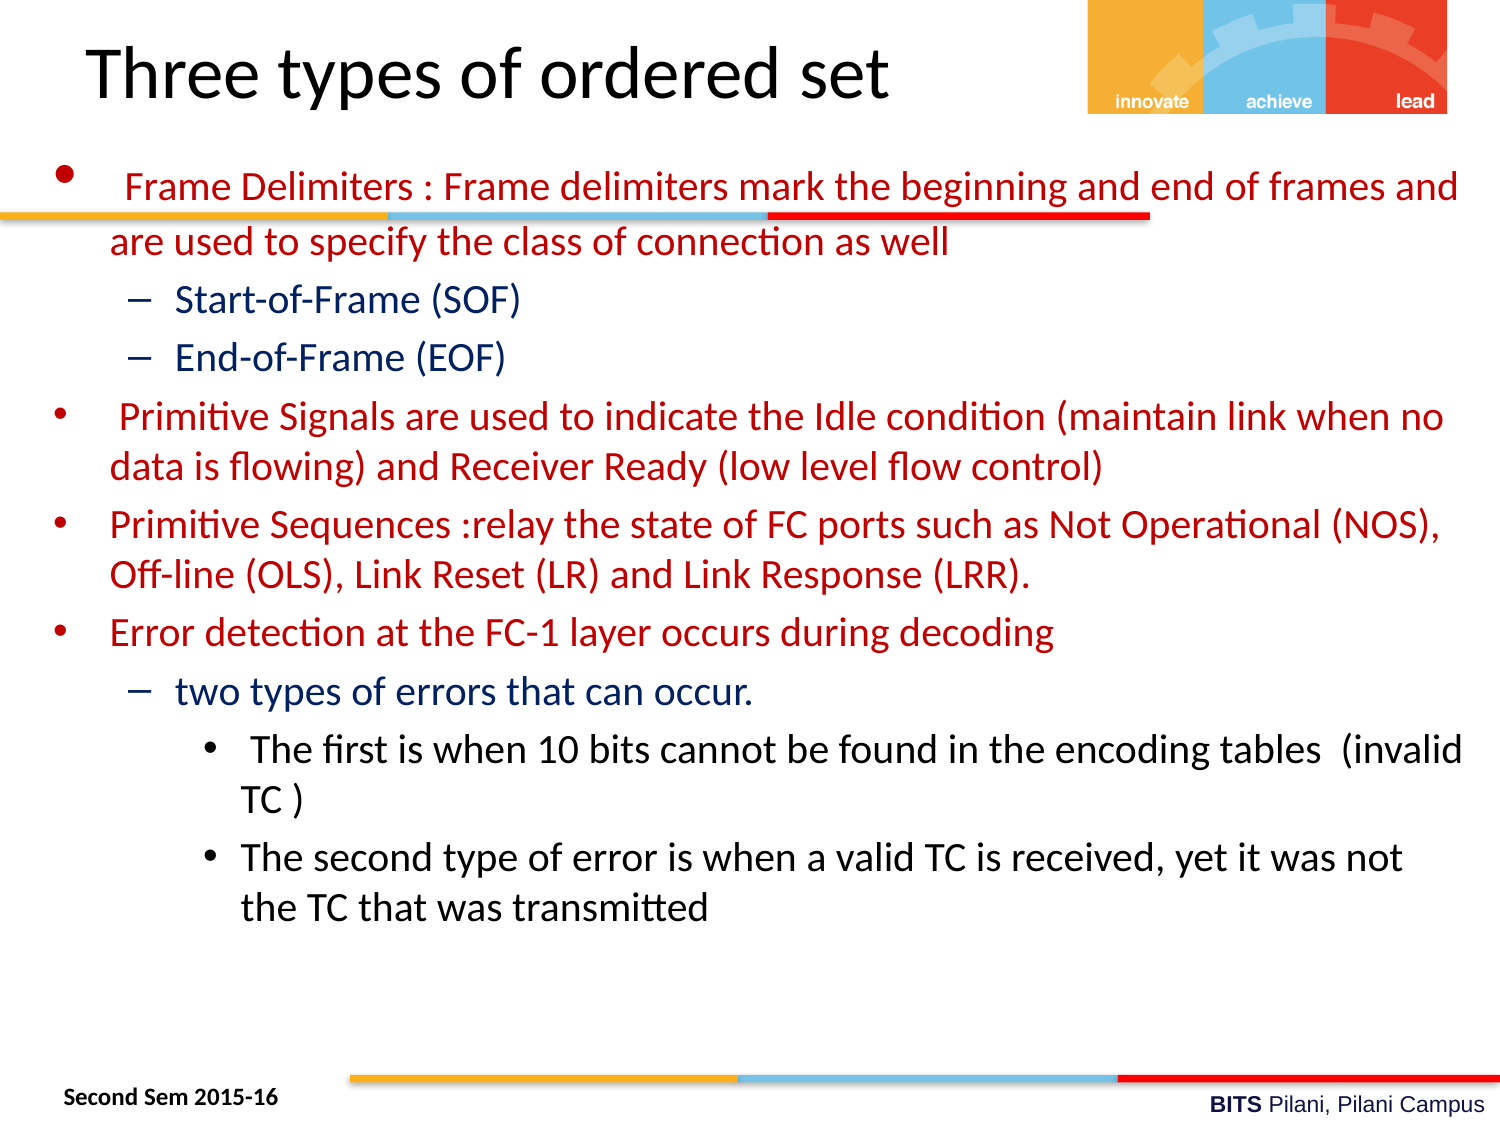

# Three types of ordered set
 Frame Delimiters : Frame delimiters mark the beginning and end of frames and are used to specify the class of connection as well
Start-of-Frame (SOF)
End-of-Frame (EOF)
 Primitive Signals are used to indicate the Idle condition (maintain link when no data is flowing) and Receiver Ready (low level flow control)
Primitive Sequences :relay the state of FC ports such as Not Operational (NOS), Off-line (OLS), Link Reset (LR) and Link Response (LRR).
Error detection at the FC-1 layer occurs during decoding
two types of errors that can occur.
 The first is when 10 bits cannot be found in the encoding tables  (invalid TC )
The second type of error is when a valid TC is received, yet it was not the TC that was transmitted